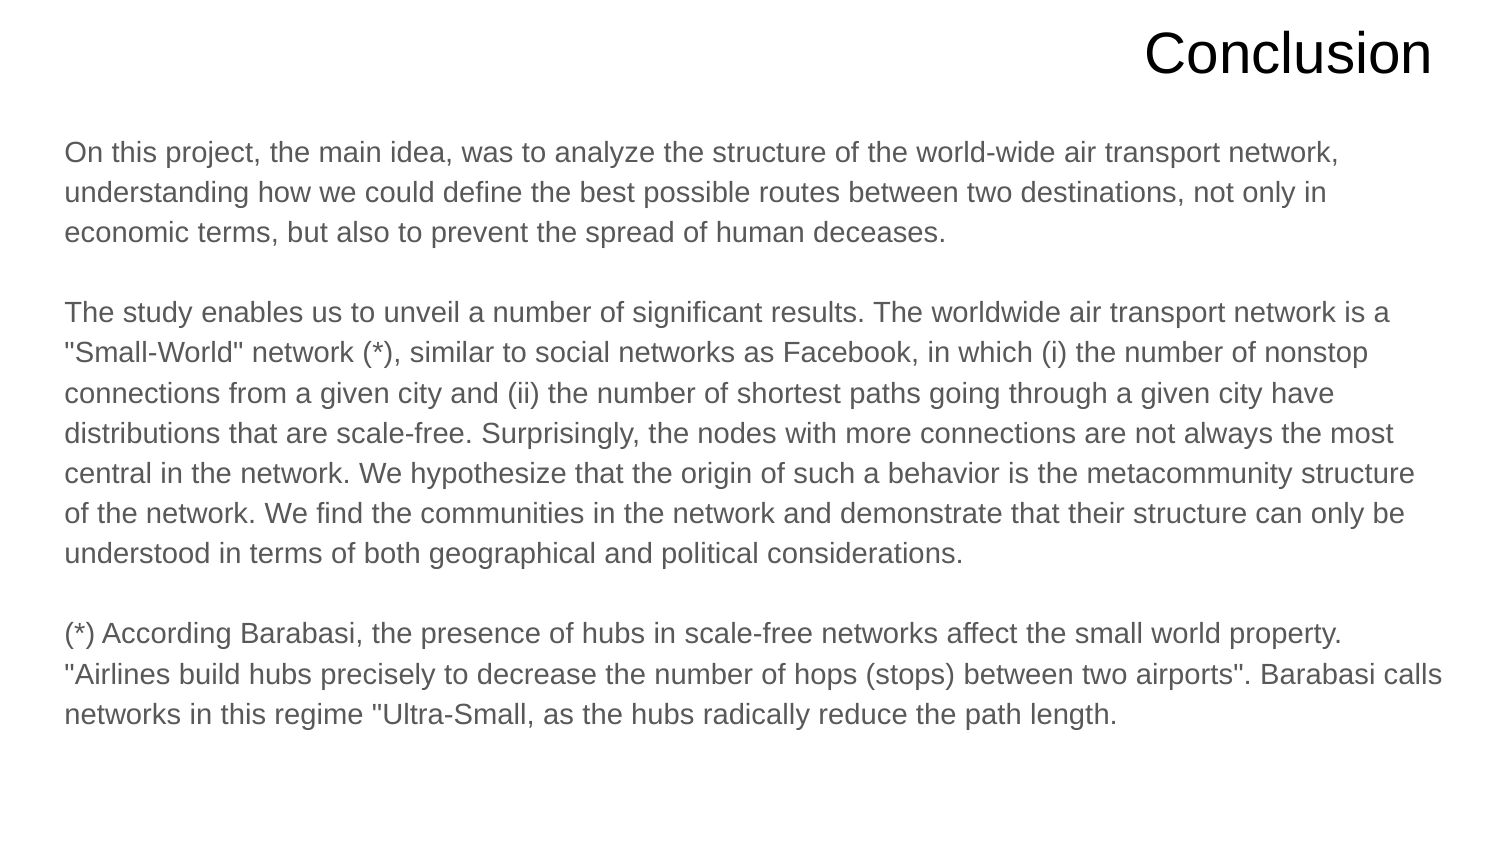

# Conclusion
On this project, the main idea, was to analyze the structure of the world-wide air transport network, understanding how we could define the best possible routes between two destinations, not only in economic terms, but also to prevent the spread of human deceases.

The study enables us to unveil a number of significant results. The worldwide air transport network is a "Small-World" network (*), similar to social networks as Facebook, in which (i) the number of nonstop connections from a given city and (ii) the number of shortest paths going through a given city have distributions that are scale-free. Surprisingly, the nodes with more connections are not always the most central in the network. We hypothesize that the origin of such a behavior is the metacommunity structure of the network. We find the communities in the network and demonstrate that their structure can only be understood in terms of both geographical and political considerations.

(*) According Barabasi, the presence of hubs in scale-free networks affect the small world property. "Airlines build hubs precisely to decrease the number of hops (stops) between two airports". Barabasi calls networks in this regime "Ultra-Small, as the hubs radically reduce the path length.